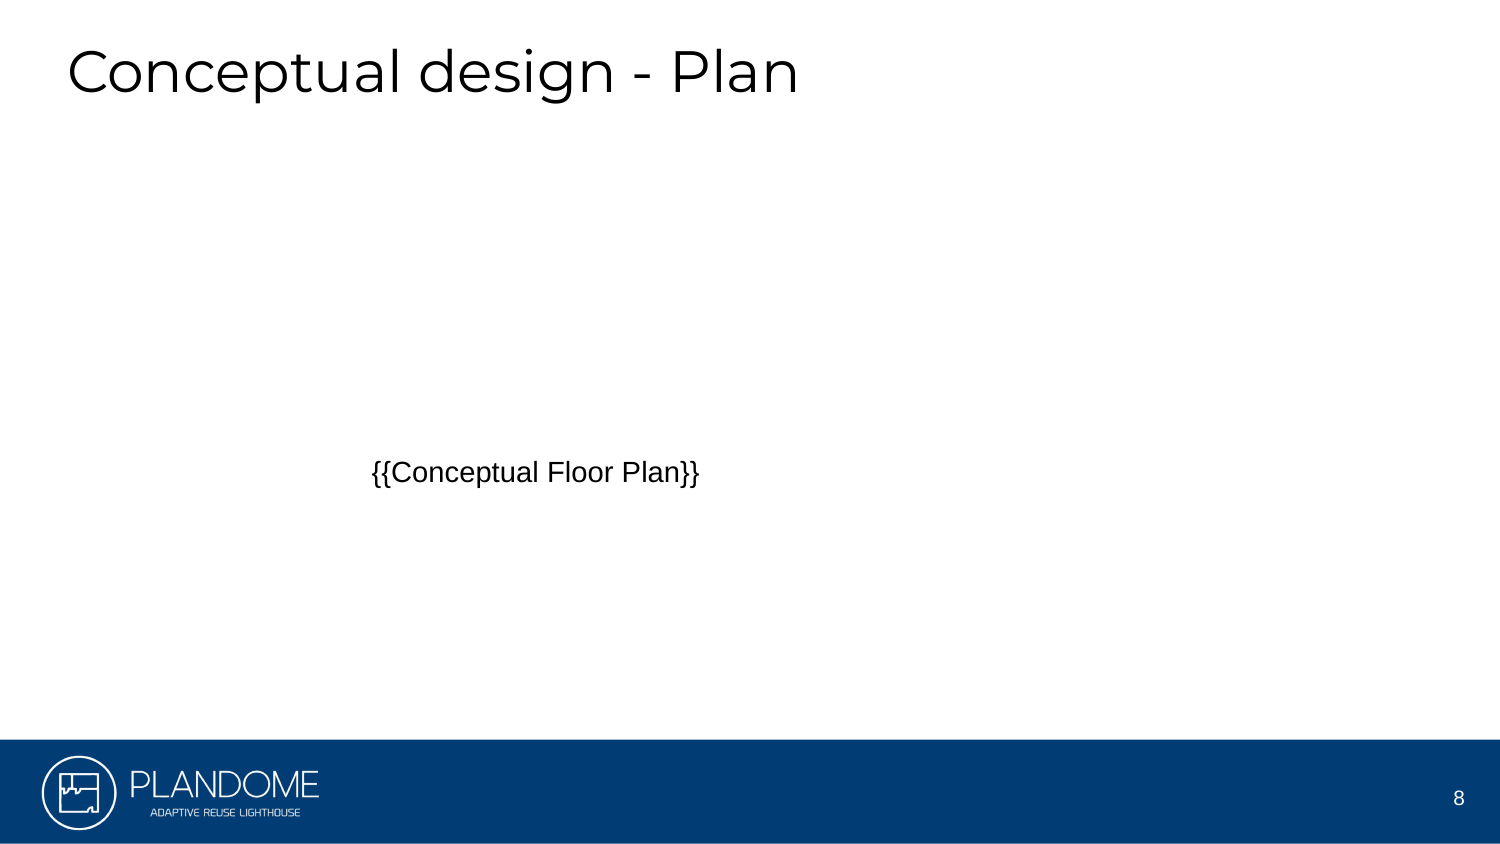

# Conceptual design - Plan
{{Conceptual Floor Plan}}
8